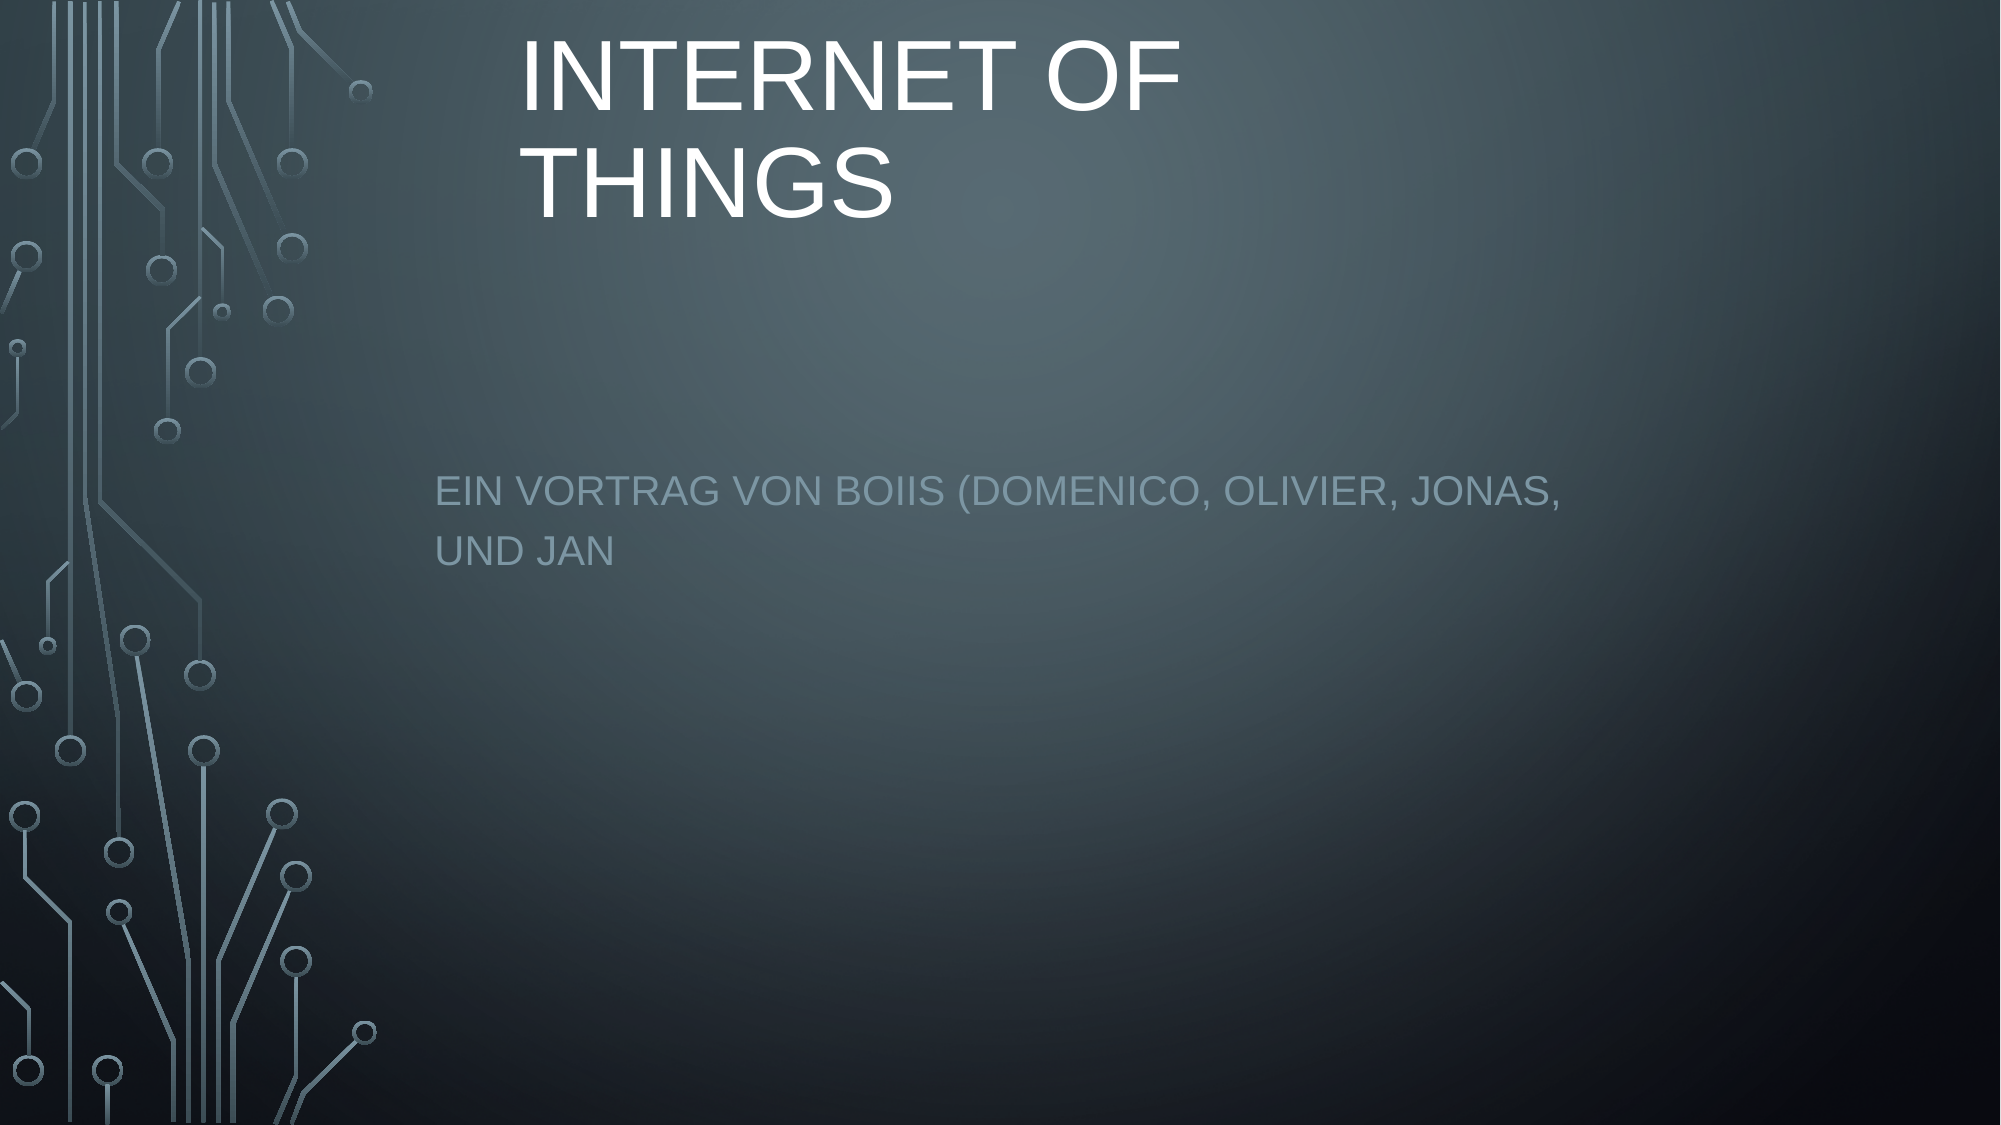

# Internet of things
Ein vortrag von boiis (domenico, olivier, jonas, und jan